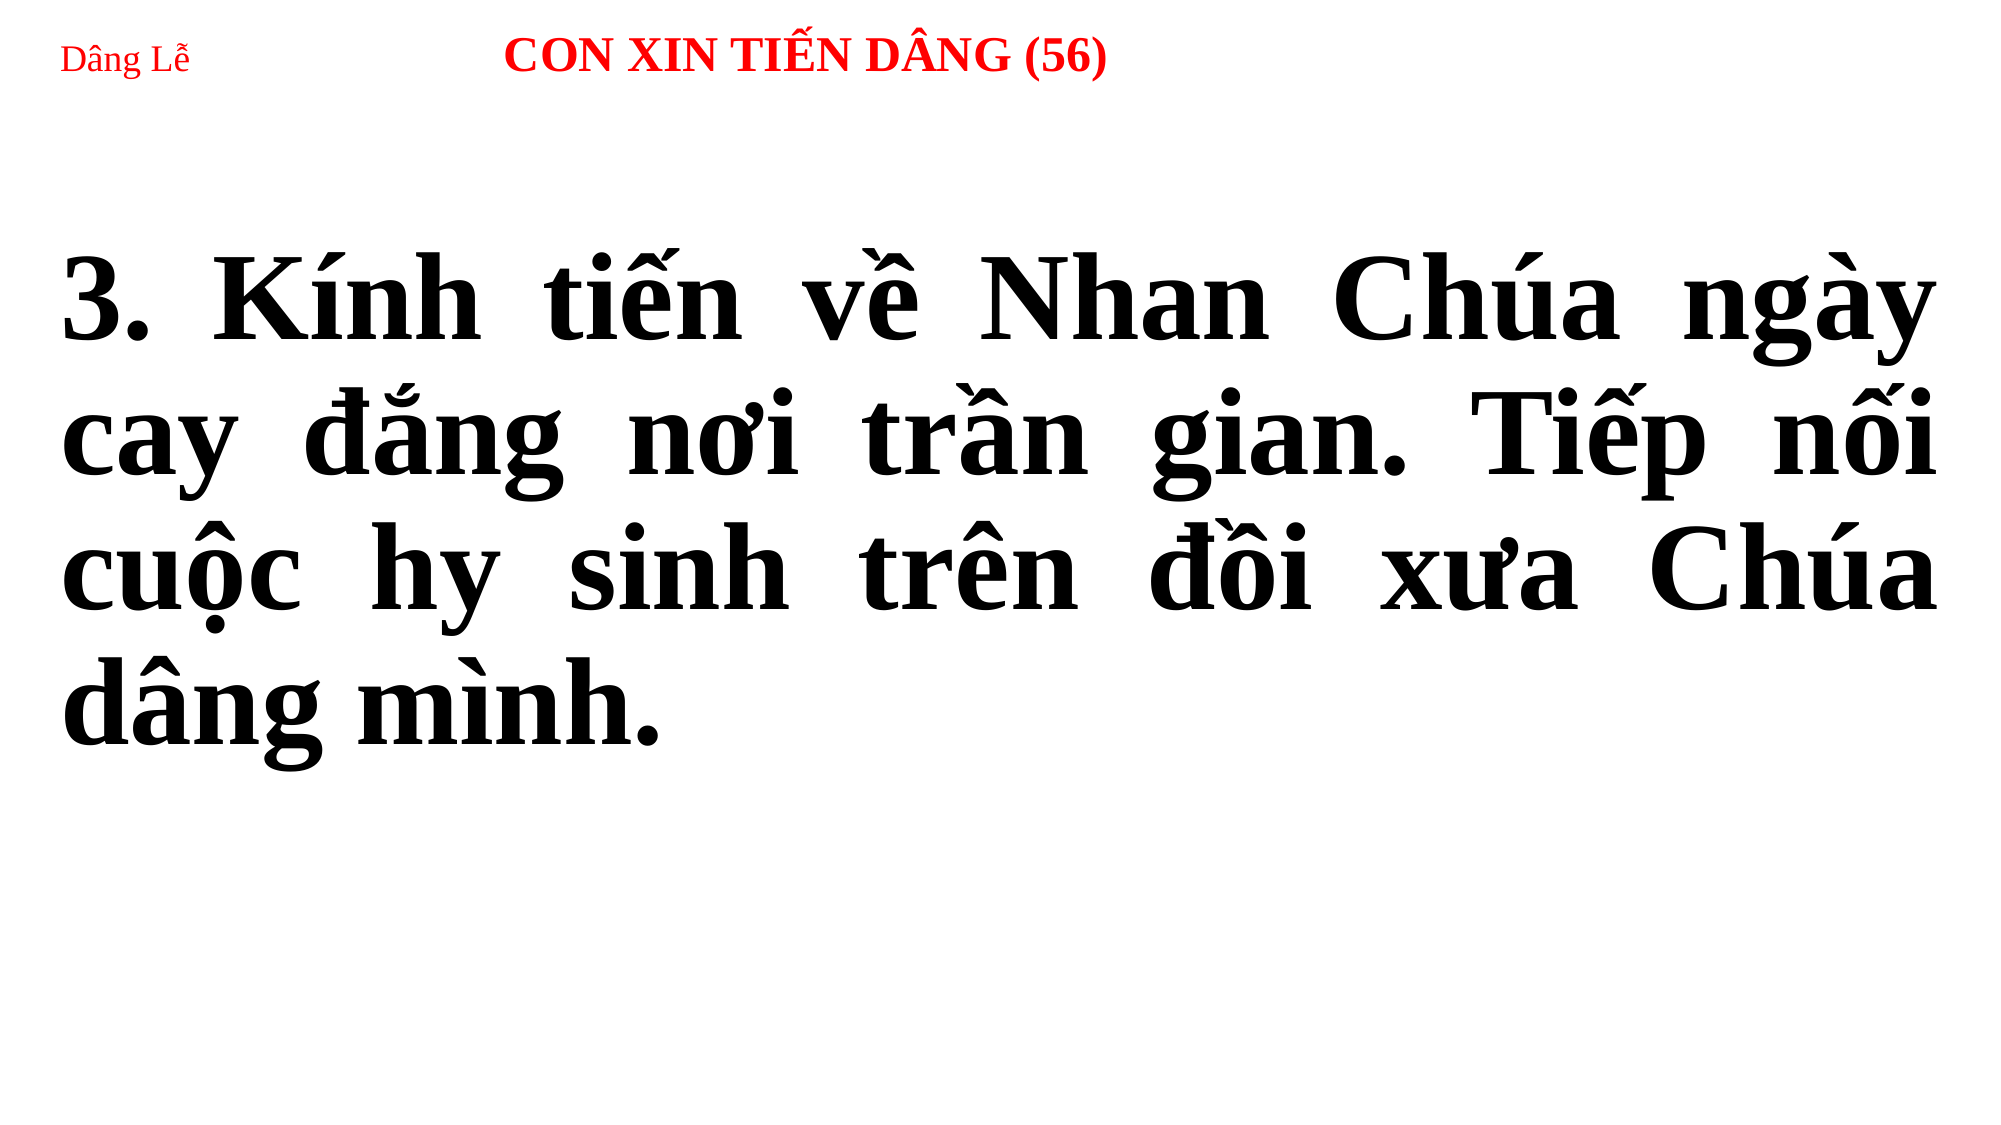

# Dâng Lễ                                 CON XIN TIẾN DÂNG (56)
3. Kính tiến về Nhan Chúa ngày cay đắng nơi trần gian. Tiếp nối cuộc hy sinh trên đồi xưa Chúa dâng mình.